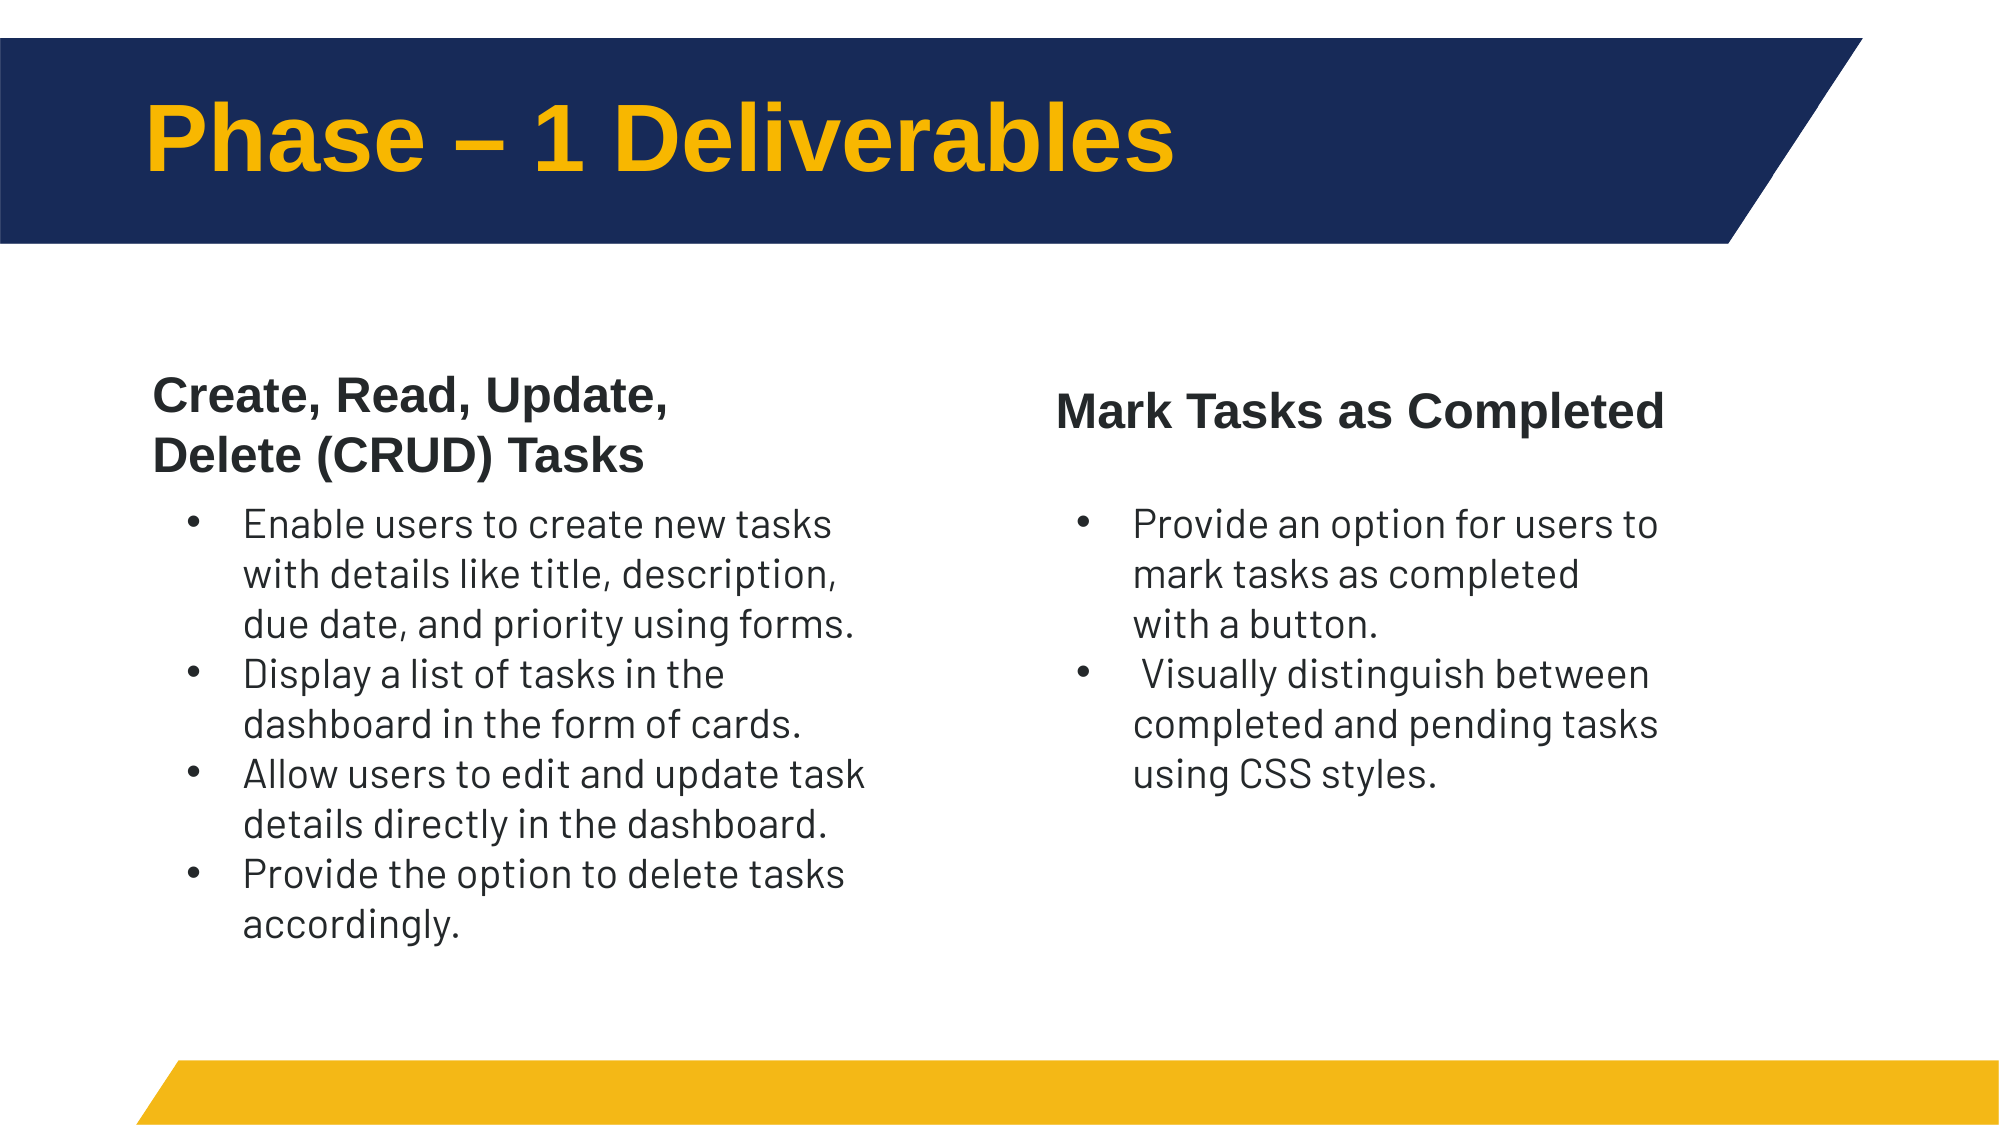

# Phase – 1 Deliverables
Create, Read, Update, Delete (CRUD) Tasks

Mark Tasks as Completed

Enable users to create new tasks with details like title, description, due date, and priority using forms.
Display a list of tasks in the dashboard in the form of cards.
Allow users to edit and update task details directly in the dashboard.
Provide the option to delete tasks accordingly.
Provide an option for users to mark tasks as completed with a button.
 Visually distinguish between completed and pending tasks using CSS styles.